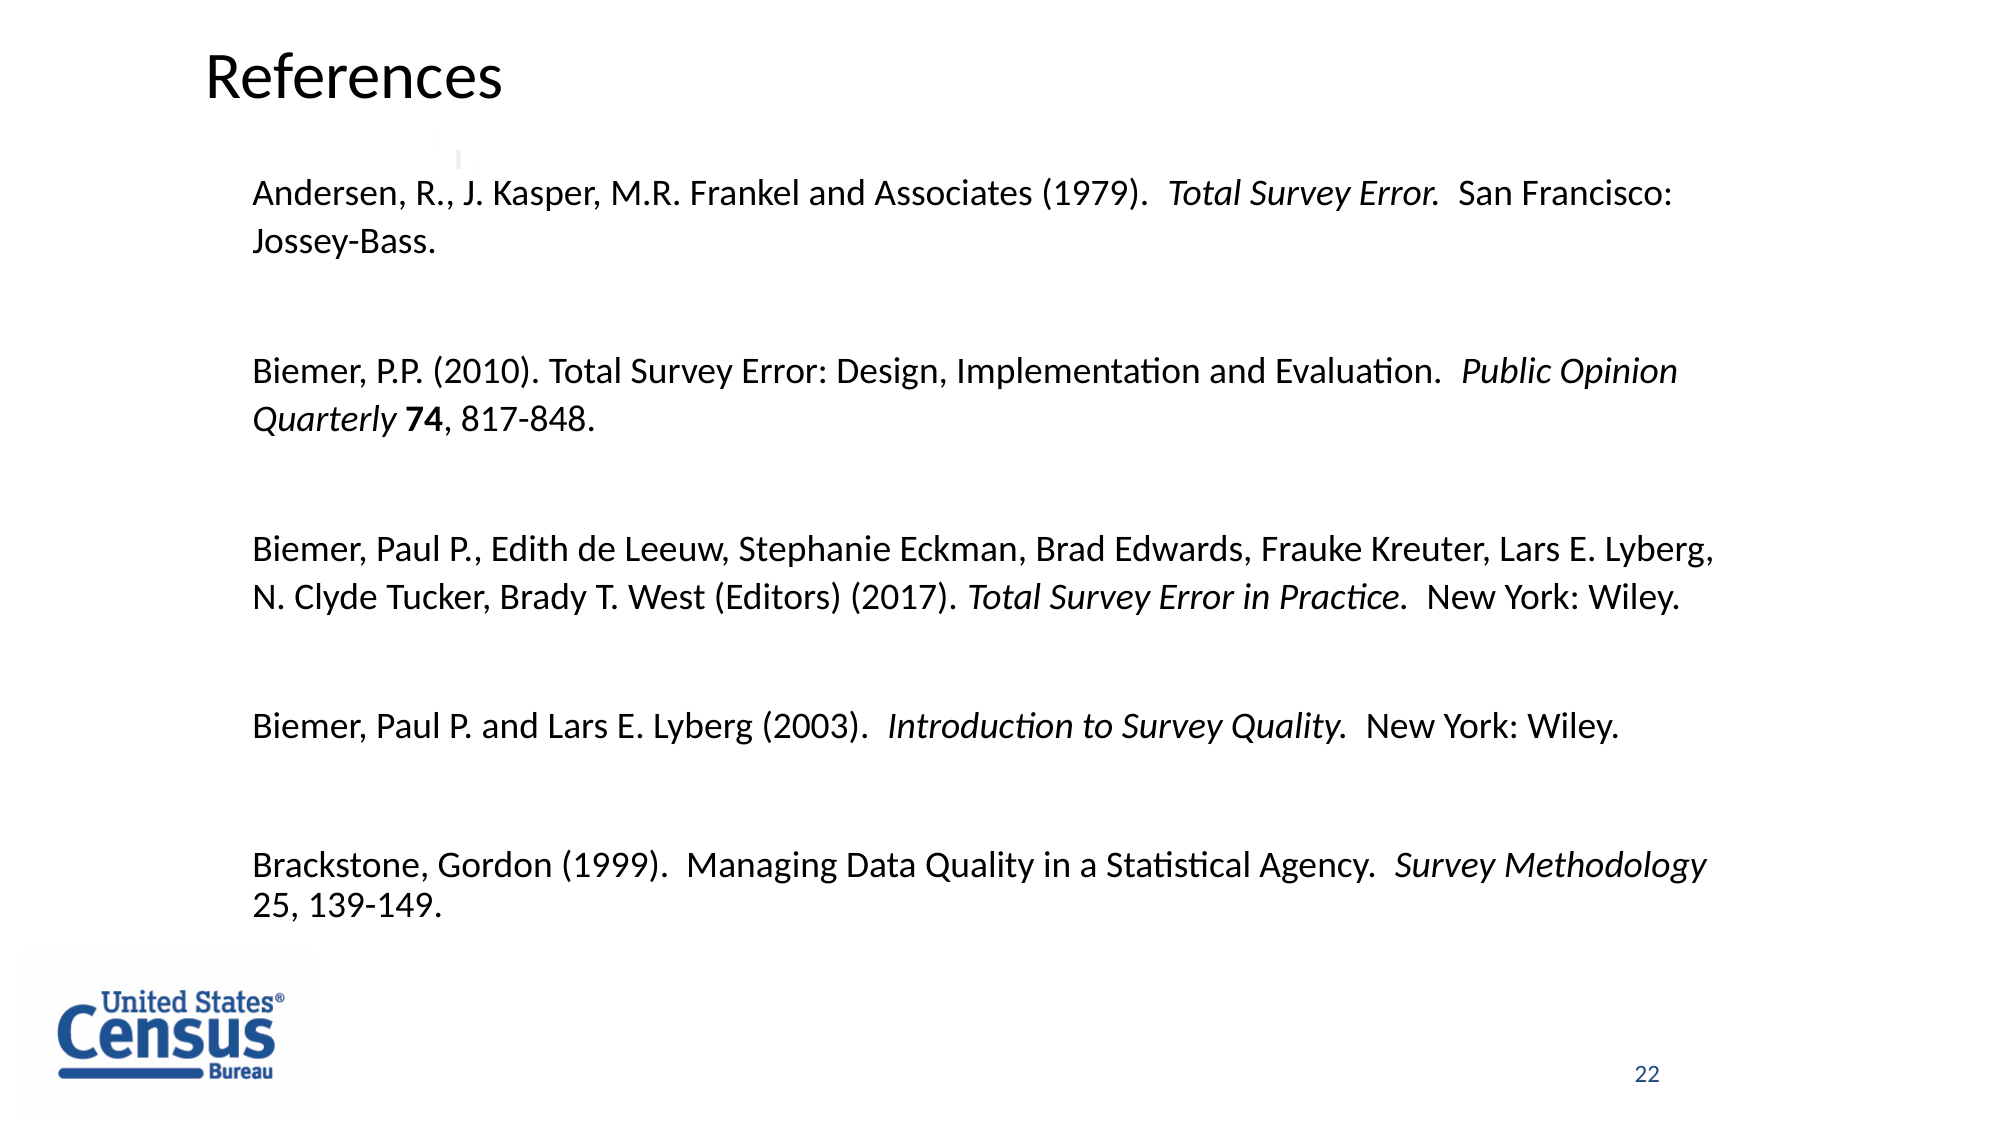

# References

Andersen, R., J. Kasper, M.R. Frankel and Associates (1979).  Total Survey Error.  San Francisco: Jossey-Bass.

Biemer, P.P. (2010). Total Survey Error: Design, Implementation and Evaluation.  Public Opinion Quarterly 74, 817-848.

Biemer, Paul P., Edith de Leeuw, Stephanie Eckman, Brad Edwards, Frauke Kreuter, Lars E. Lyberg, N. Clyde Tucker, Brady T. West (Editors) (2017). Total Survey Error in Practice.  New York: Wiley.

Biemer, Paul P. and Lars E. Lyberg (2003).  Introduction to Survey Quality.  New York: Wiley.

Brackstone, Gordon (1999).  Managing Data Quality in a Statistical Agency.  Survey Methodology 25, 139-149.

22